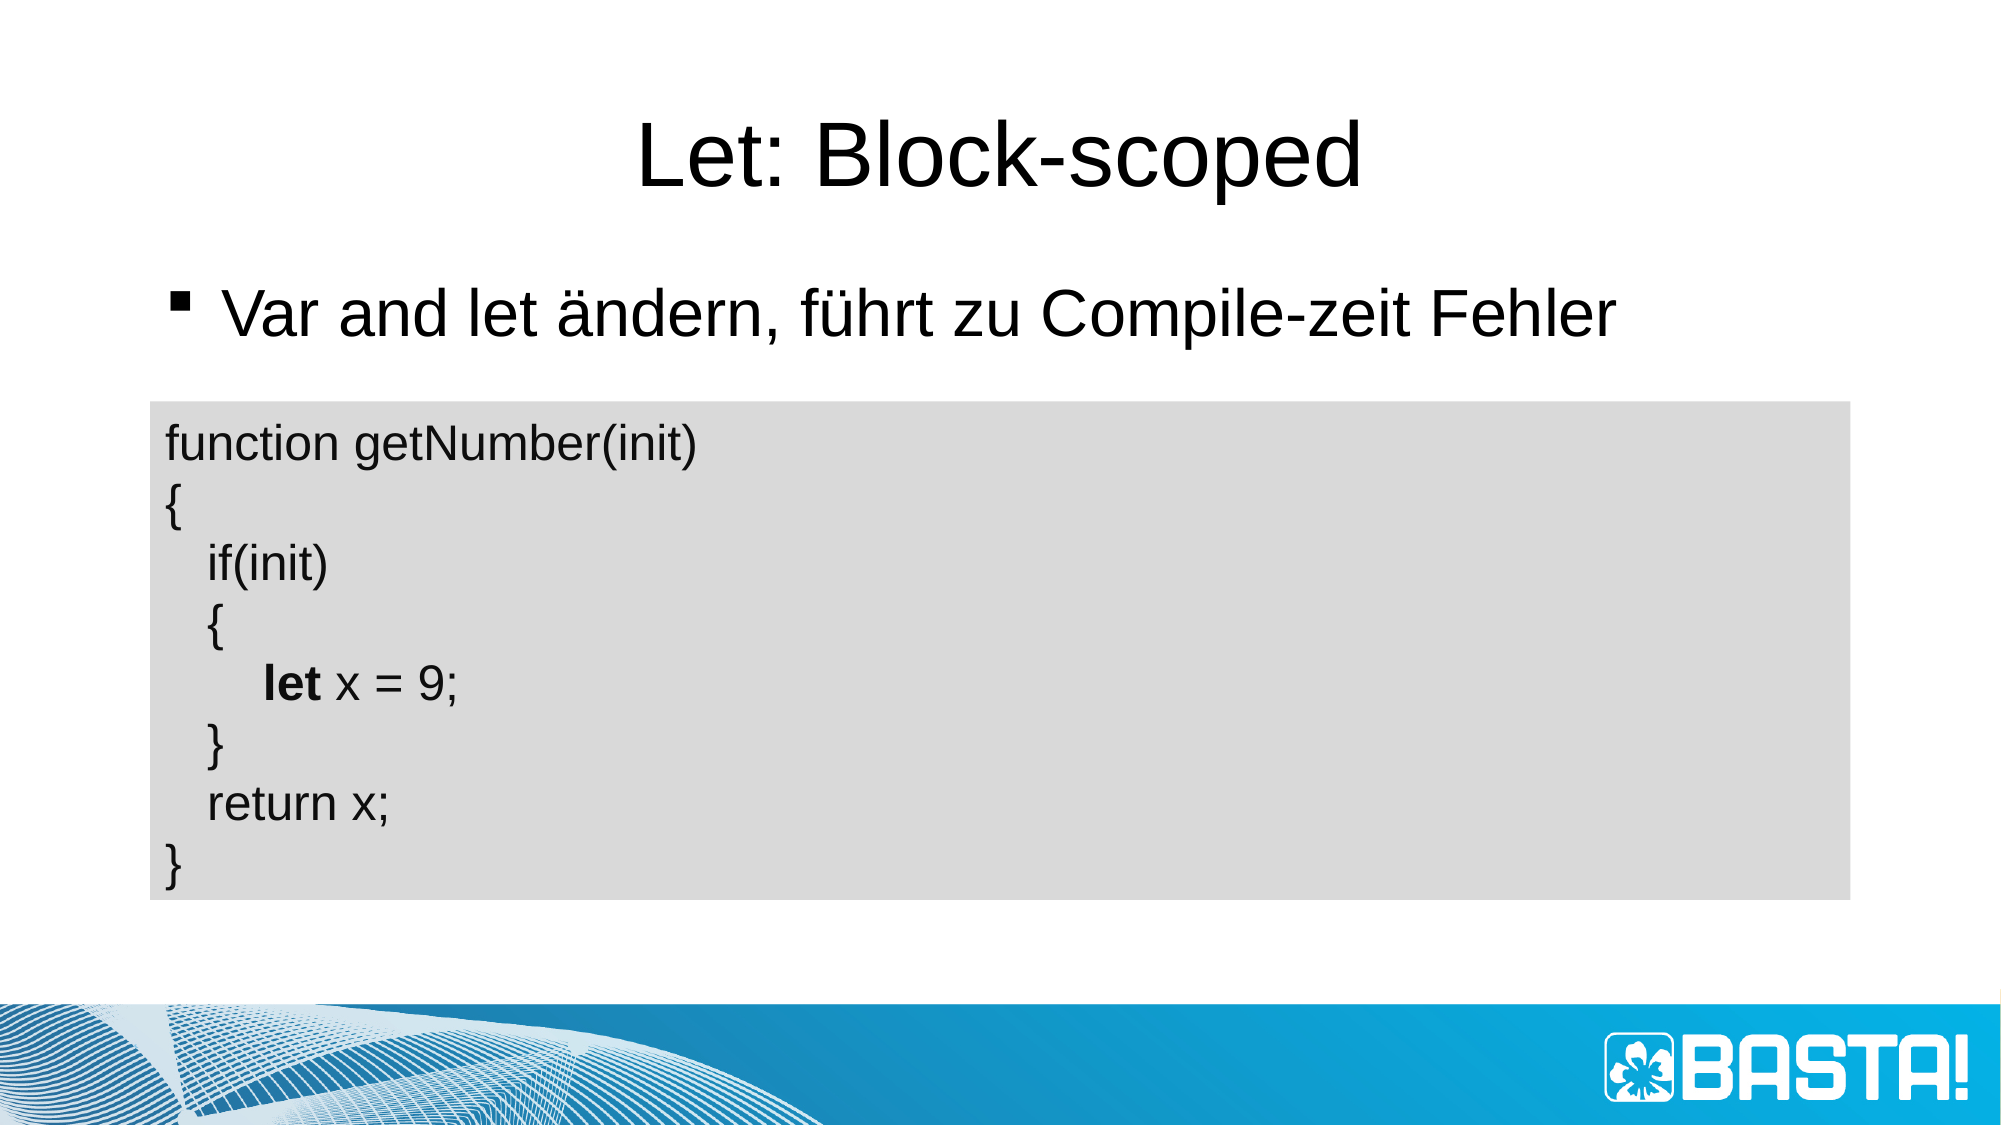

# Let: Block-scoped
Var and let ändern, führt zu Compile-zeit Fehler
function getNumber(init)
{
   if(init)
   {
       let x = 9;
   }
   return x;
}